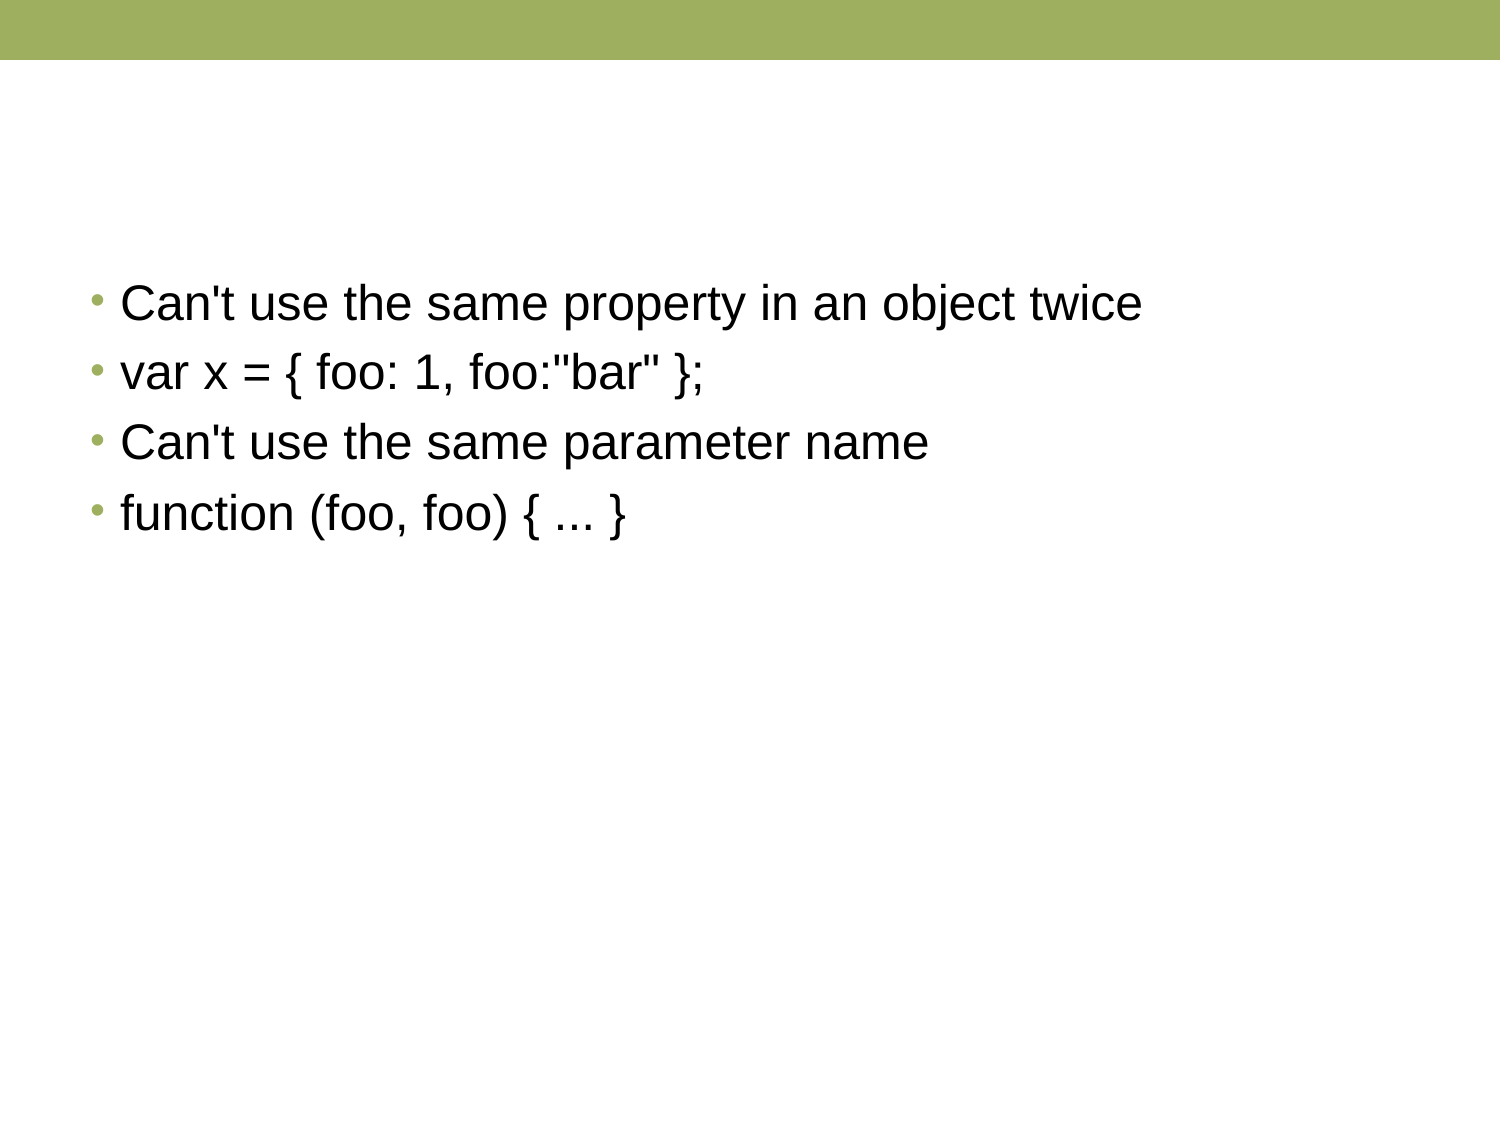

#
Can't use the same property in an object twice
var x = { foo: 1, foo:"bar" };
Can't use the same parameter name
function (foo, foo) { ... }